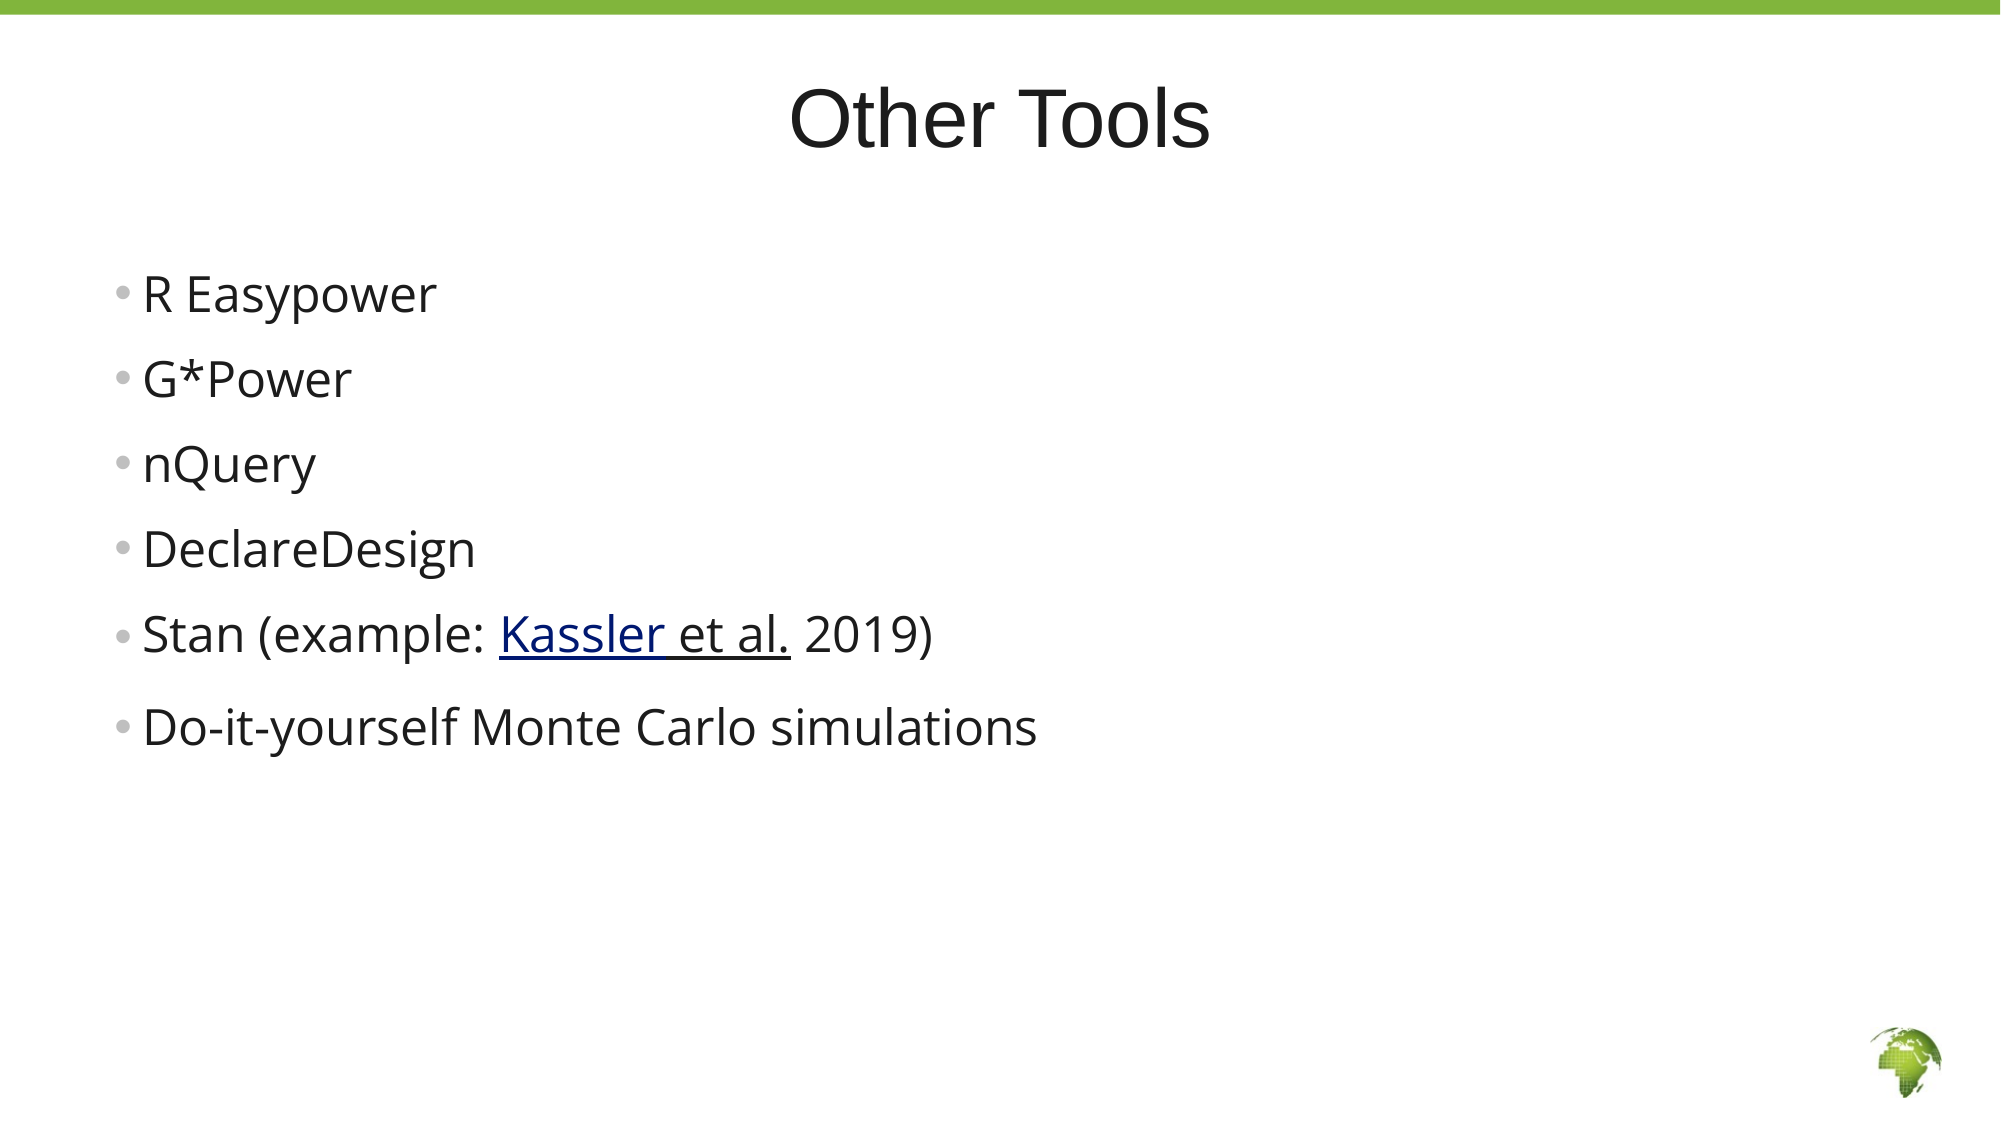

14
# Other Tools
R Easypower
G*Power
nQuery
DeclareDesign
Stan (example: Kassler et al. 2019)
Do-it-yourself Monte Carlo simulations